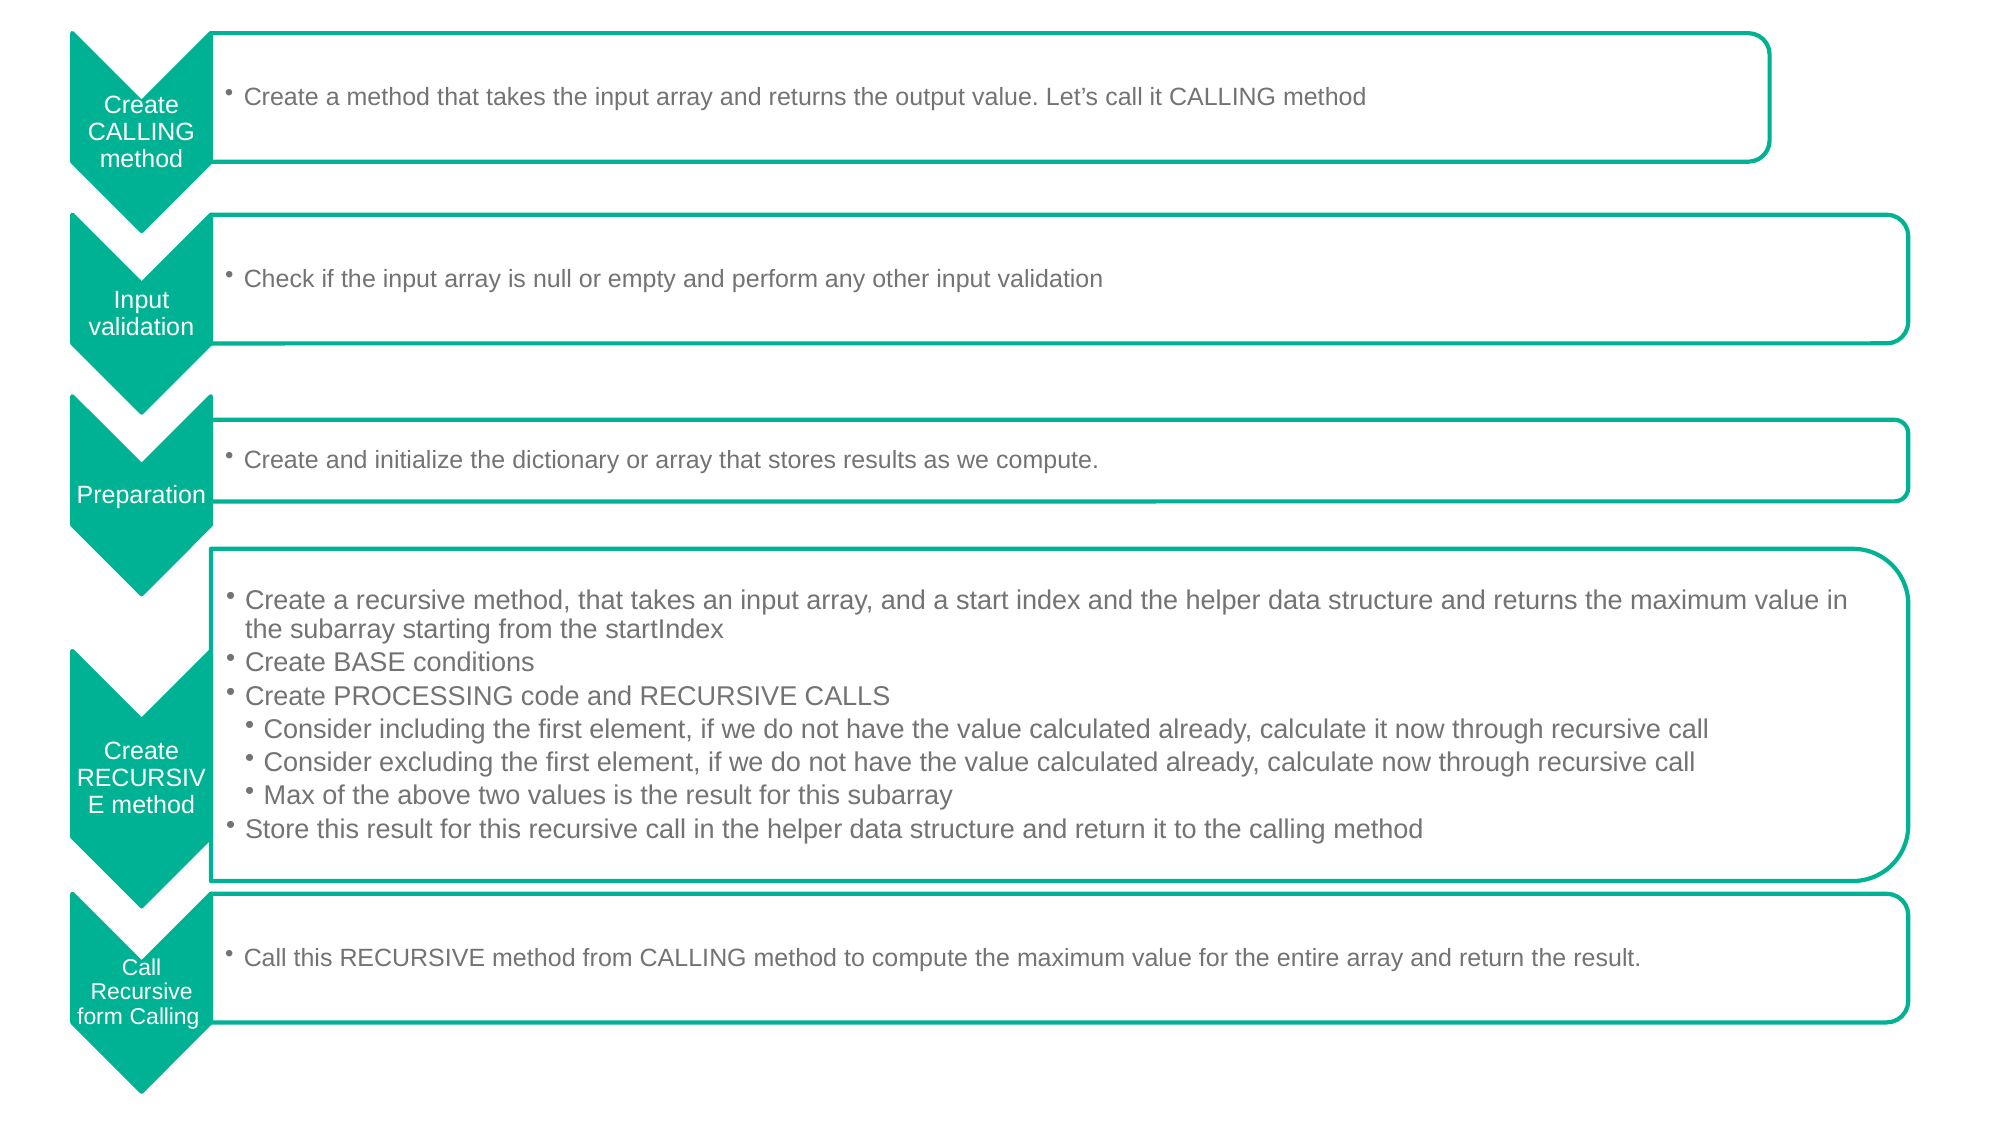

Create CALLING method
Create a method that takes the input array and returns the output value. Let’s call it CALLING method
Input validation
Check if the input array is null or empty and perform any other input validation
Preparation
Create and initialize the dictionary or array that stores results as we compute.
Create RECURSIVE method
Create a recursive method, that takes an input array, and a start index and the helper data structure and returns the maximum value in the subarray starting from the startIndex
Create BASE conditions
Create PROCESSING code and RECURSIVE CALLS
Consider including the first element, if we do not have the value calculated already, calculate it now through recursive call
Consider excluding the first element, if we do not have the value calculated already, calculate now through recursive call
Max of the above two values is the result for this subarray
Store this result for this recursive call in the helper data structure and return it to the calling method
Call Recursive form Calling
Call this RECURSIVE method from CALLING method to compute the maximum value for the entire array and return the result.